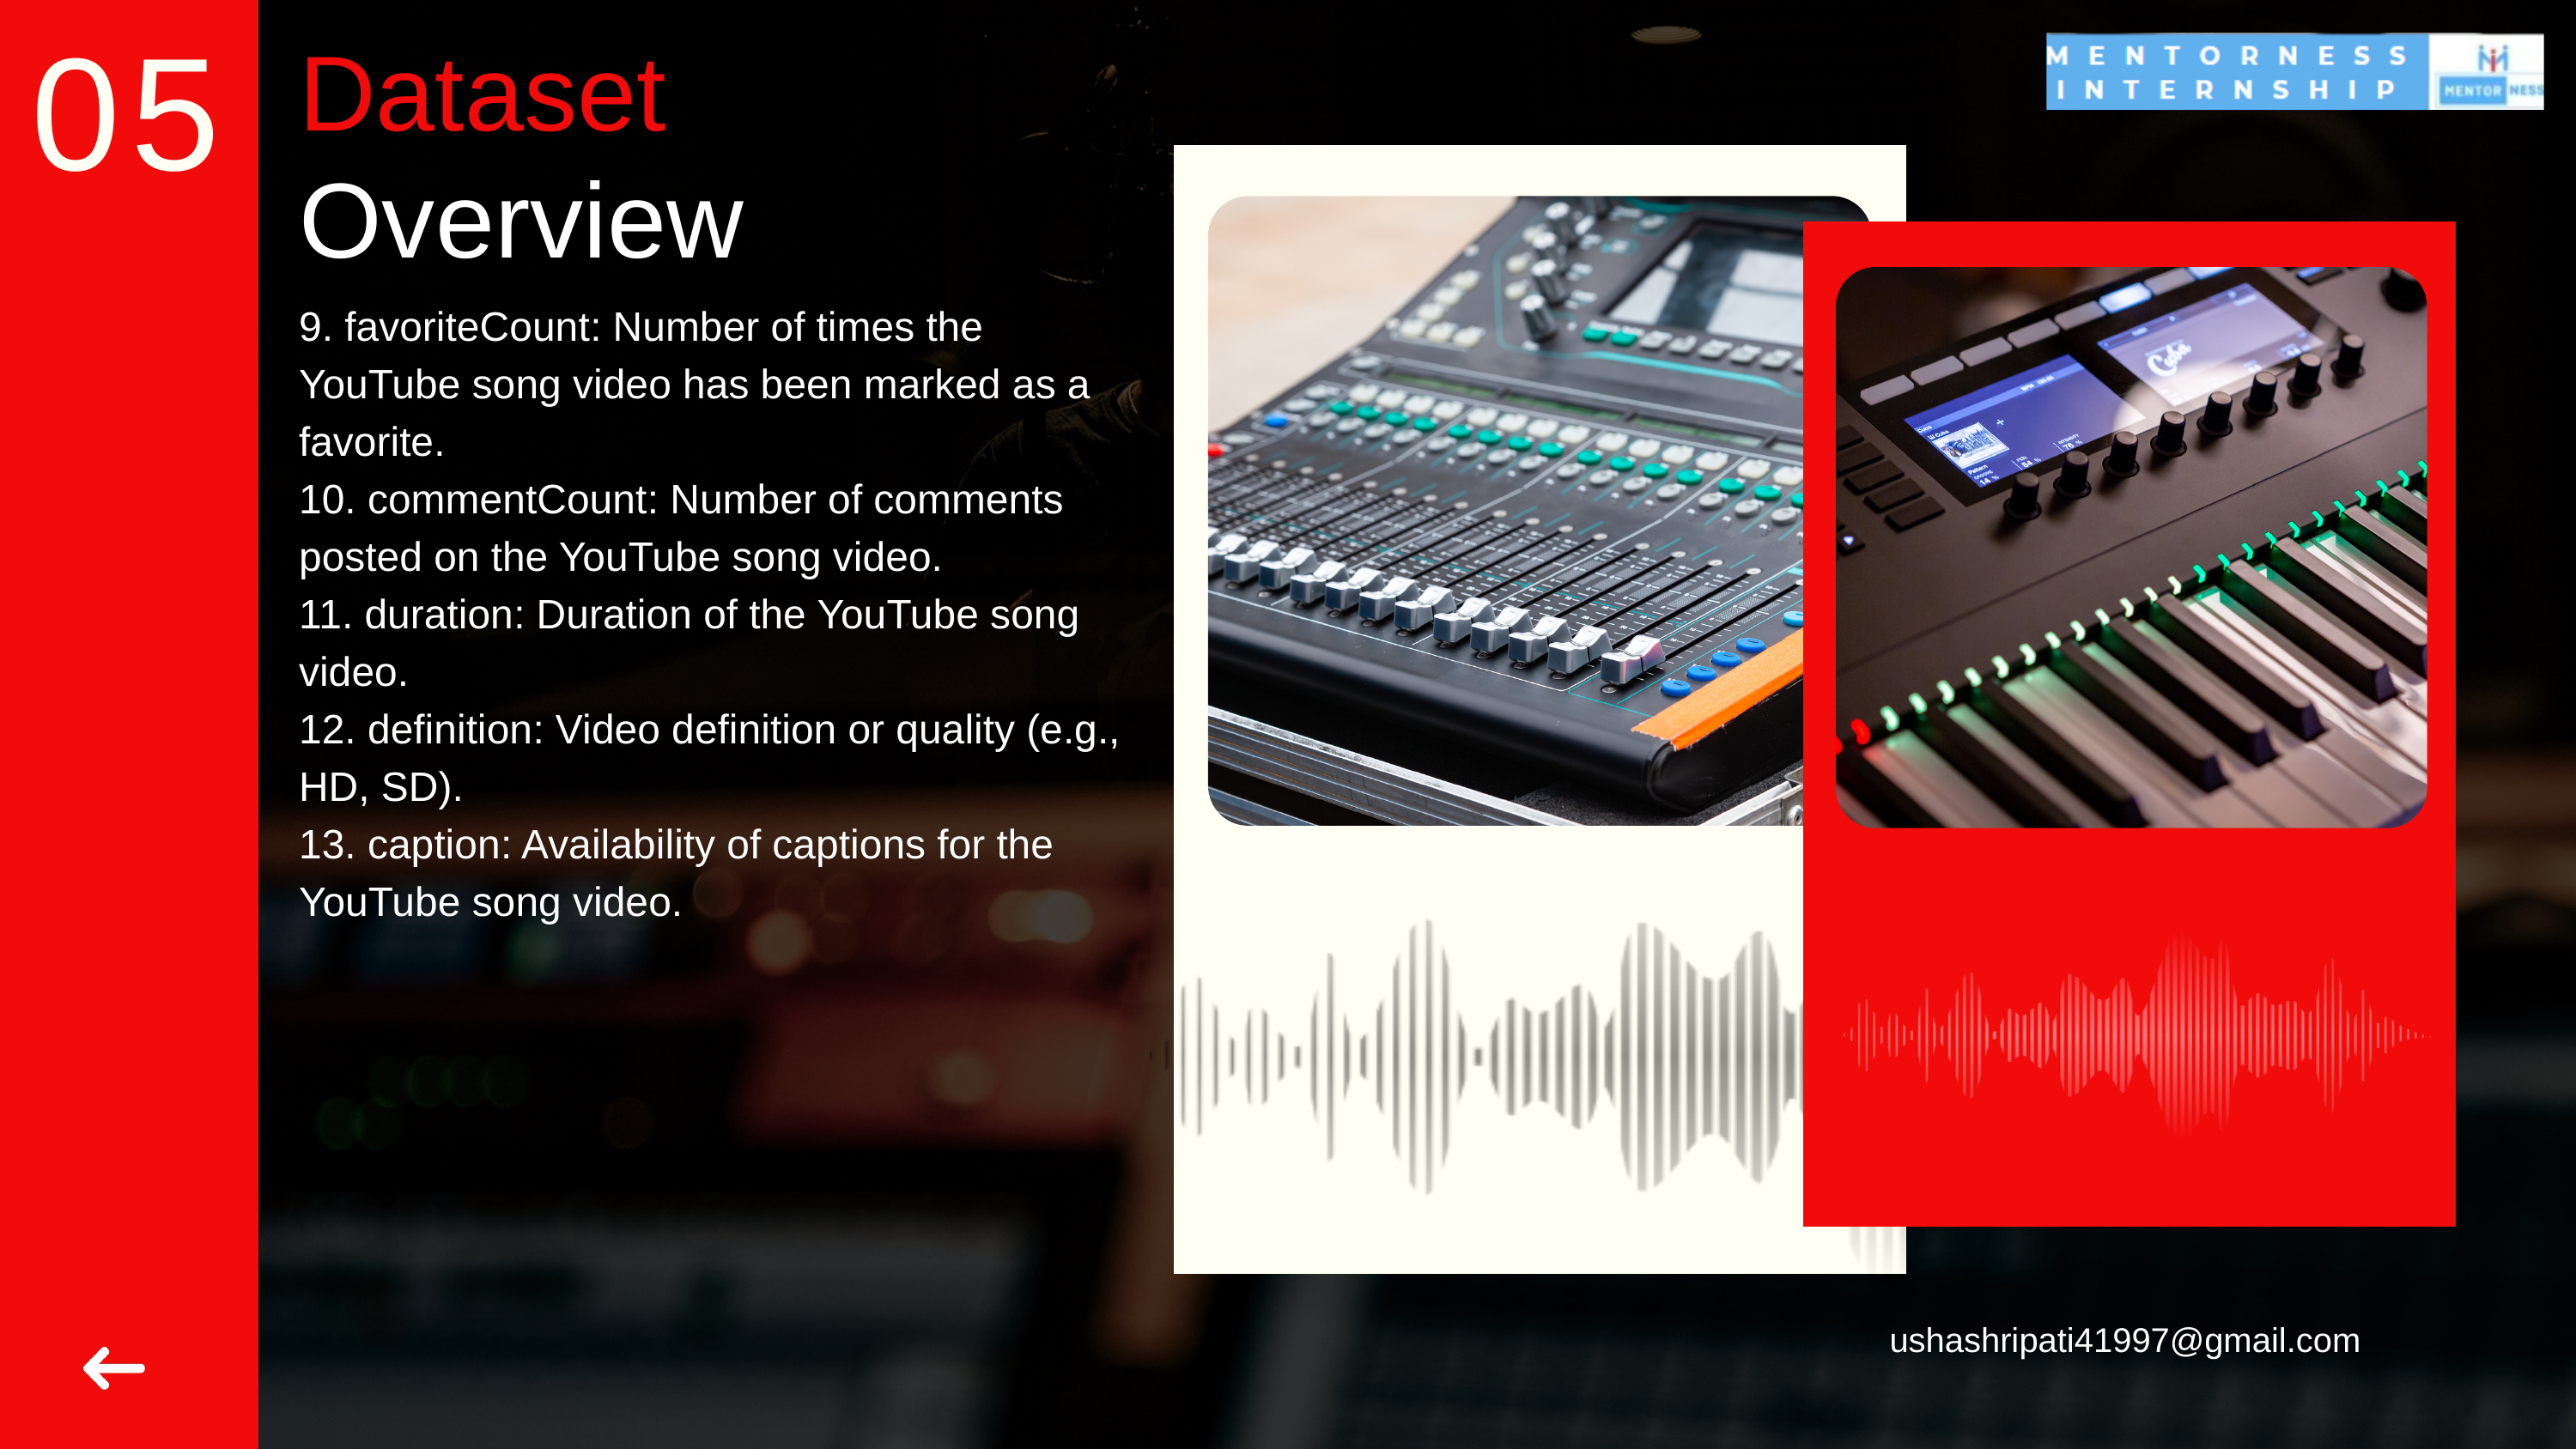

05
Dataset

Overview

9. favoriteCount: Number of times the YouTube song video has been marked as a favorite.
10. commentCount: Number of comments posted on the YouTube song video.
11. duration: Duration of the YouTube song video.
12. definition: Video definition or quality (e.g., HD, SD).
13. caption: Availability of captions for the YouTube song video.

ushashripati41997@gmail.com